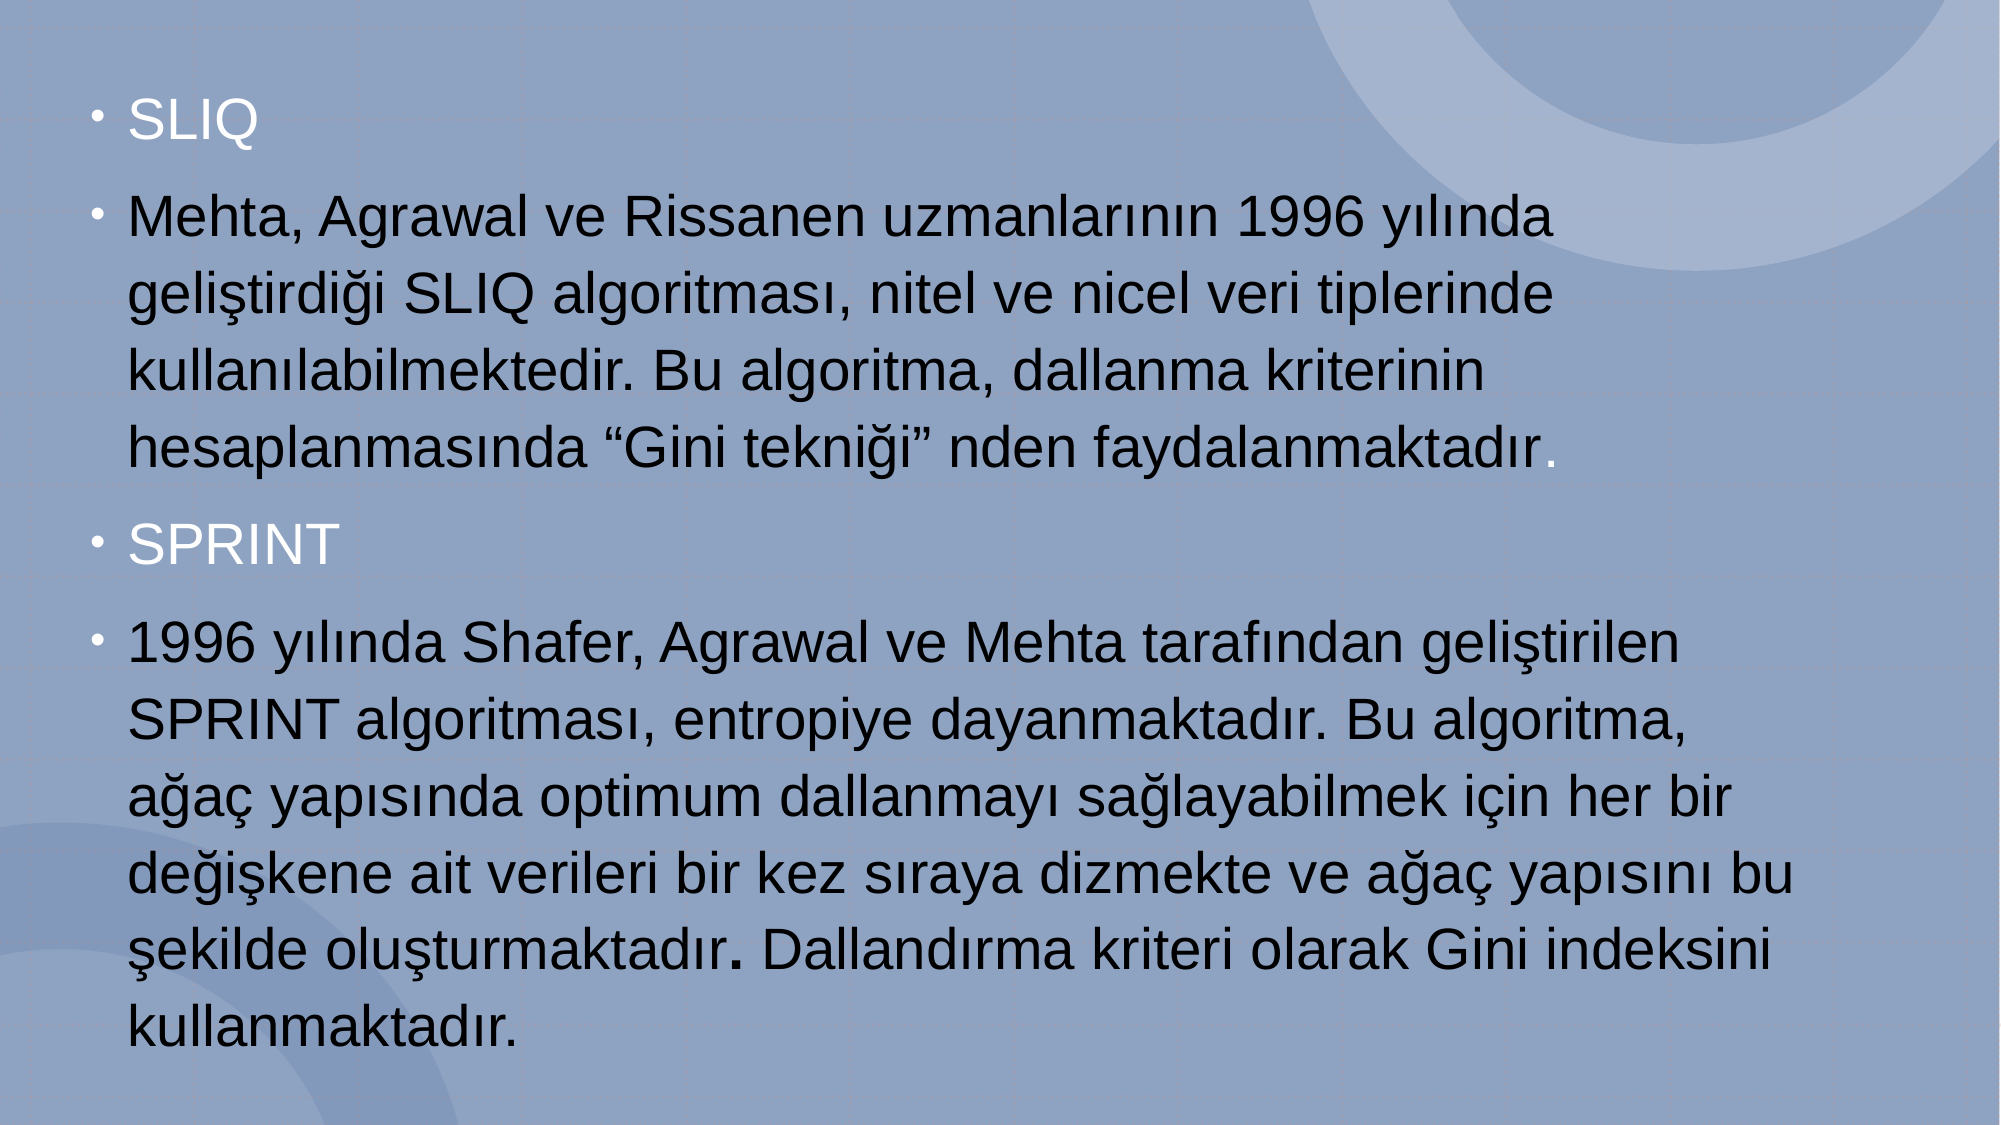

SLIQ
Mehta, Agrawal ve Rissanen uzmanlarının 1996 yılında geliştirdiği SLIQ algoritması, nitel ve nicel veri tiplerinde kullanılabilmektedir. Bu algoritma, dallanma kriterinin hesaplanmasında “Gini tekniği” nden faydalanmaktadır.
SPRINT
1996 yılında Shafer, Agrawal ve Mehta tarafından geliştirilen SPRINT algoritması, entropiye dayanmaktadır. Bu algoritma, ağaç yapısında optimum dallanmayı sağlayabilmek için her bir değişkene ait verileri bir kez sıraya dizmekte ve ağaç yapısını bu şekilde oluşturmaktadır. Dallandırma kriteri olarak Gini indeksini kullanmaktadır.